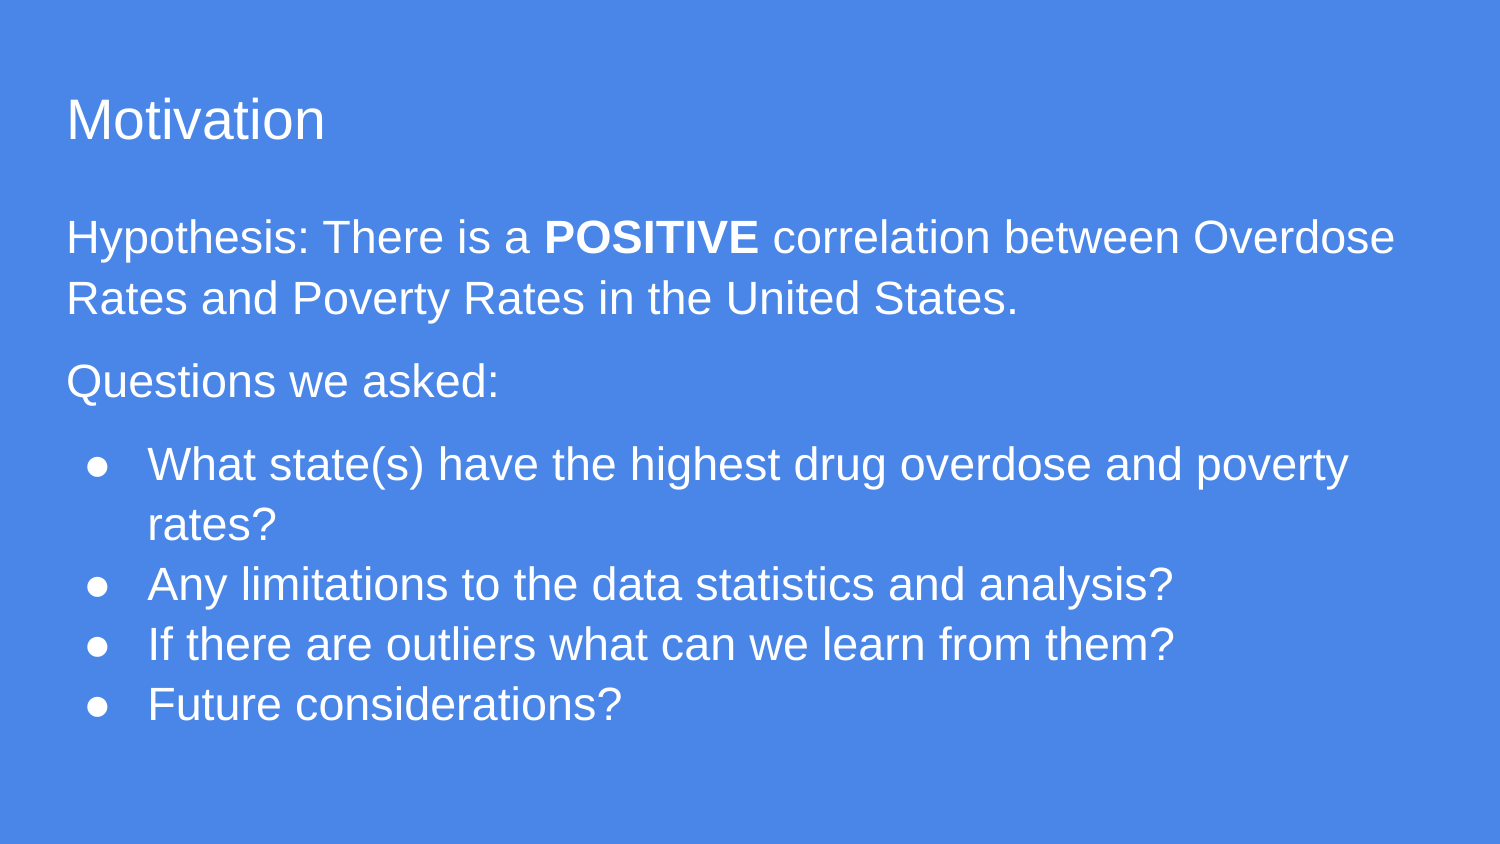

# Motivation
Hypothesis: There is a POSITIVE correlation between Overdose Rates and Poverty Rates in the United States.
Questions we asked:
What state(s) have the highest drug overdose and poverty rates?
Any limitations to the data statistics and analysis?
If there are outliers what can we learn from them?
Future considerations?